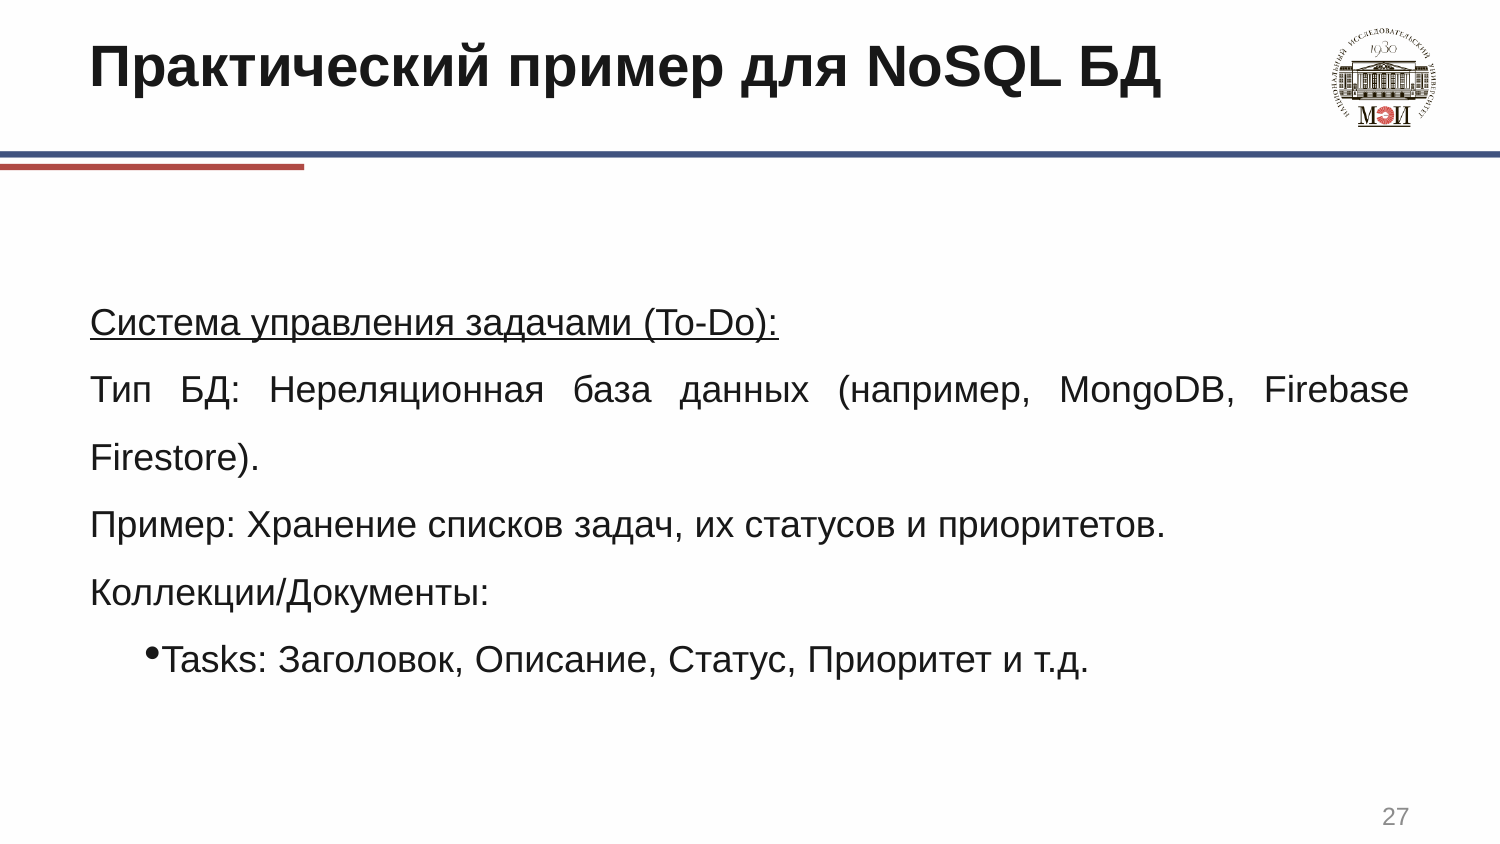

# Практический пример для NoSQL БД

Система управления задачами (To-Do):
Тип БД: Нереляционная база данных (например, MongoDB, Firebase Firestore).
Пример: Хранение списков задач, их статусов и приоритетов.
Коллекции/Документы:
Tasks: Заголовок, Описание, Статус, Приоритет и т.д.

27